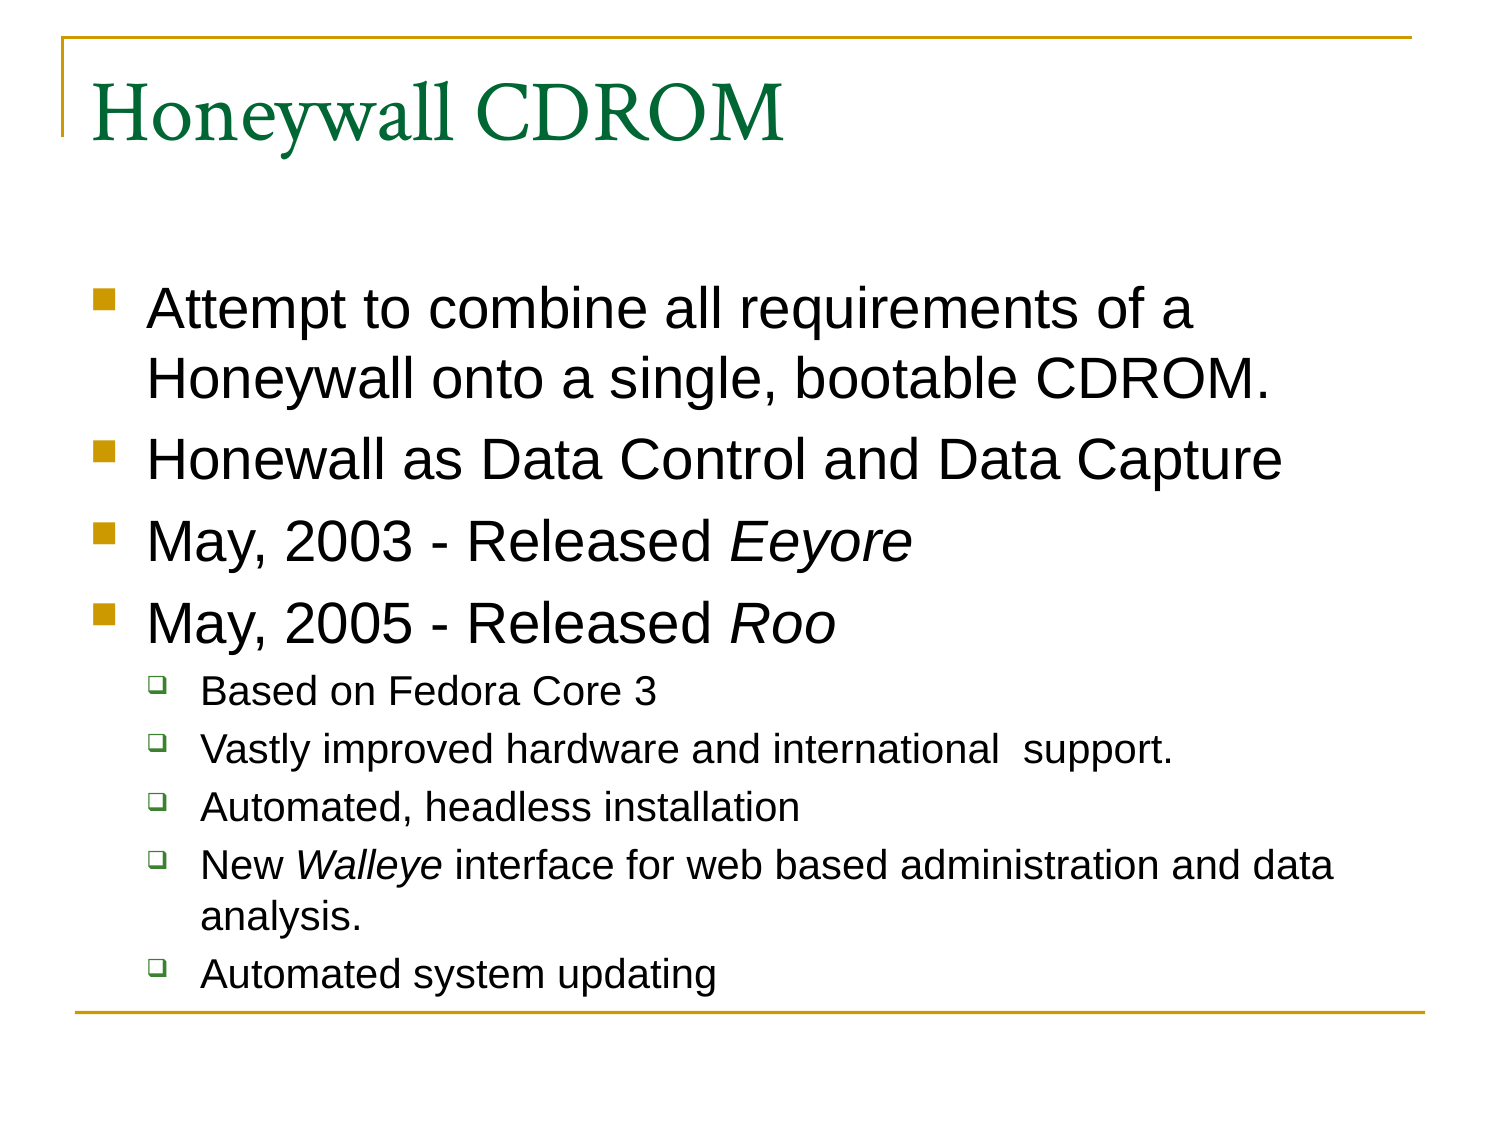

# Honeywall CDROM
Attempt to combine all requirements of a Honeywall onto a single, bootable CDROM.
Honewall as Data Control and Data Capture
May, 2003 - Released Eeyore
May, 2005 - Released Roo
Based on Fedora Core 3
Vastly improved hardware and international  support.
Automated, headless installation
New Walleye interface for web based administration and data analysis.
Automated system updating